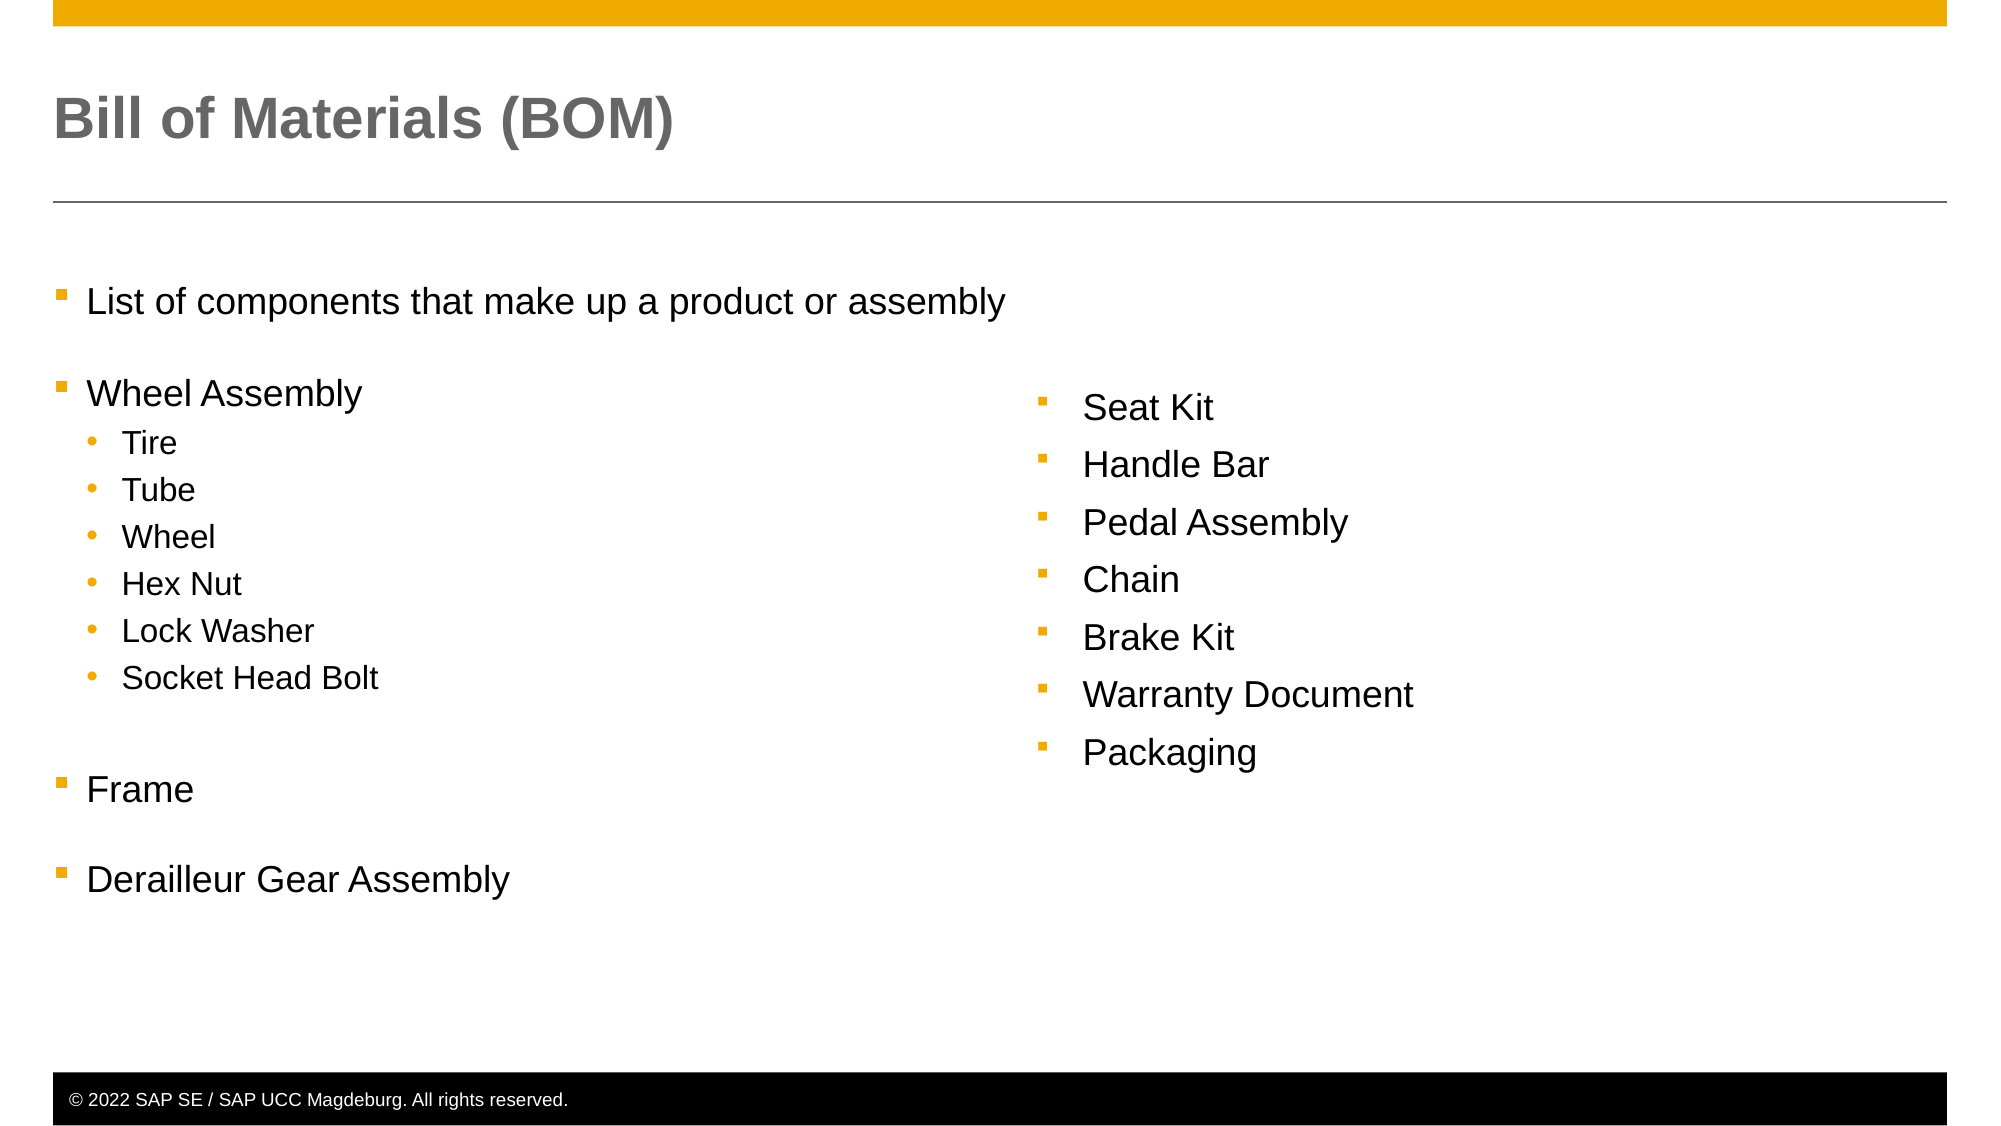

# Bill of Materials (BOM)
List of components that make up a product or assembly

Wheel Assembly
Tire
Tube
Wheel
Hex Nut
Lock Washer
Socket Head Bolt

Frame

Derailleur Gear Assembly

Seat Kit
Handle Bar
Pedal Assembly
Chain
Brake Kit
Warranty Document
Packaging